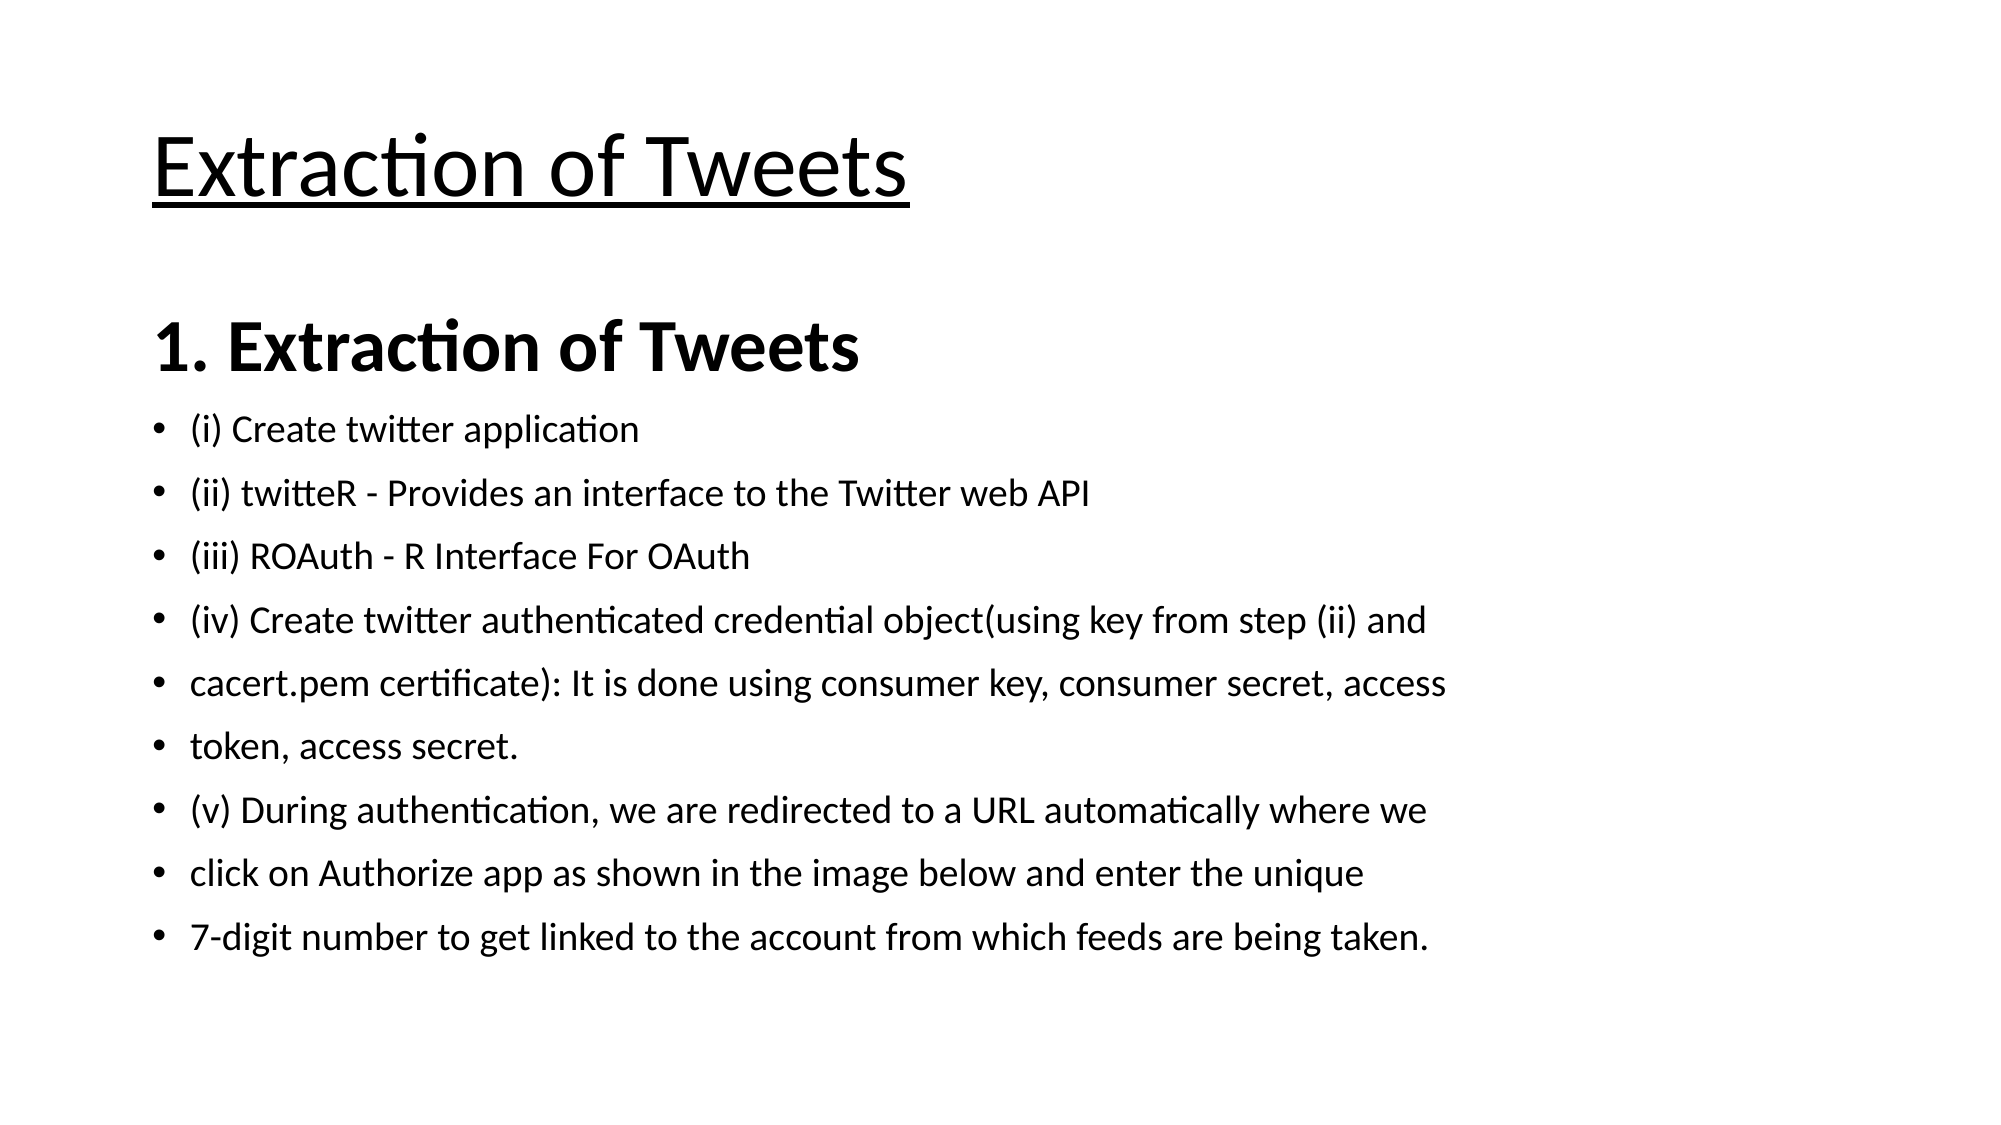

# Extraction of Tweets
1. Extraction of Tweets
(i) Create twitter application
(ii) twitteR - Provides an interface to the Twitter web API
(iii) ROAuth - R Interface For OAuth
(iv) Create twitter authenticated credential object(using key from step (ii) and
cacert.pem certificate): It is done using consumer key, consumer secret, access
token, access secret.
(v) During authentication, we are redirected to a URL automatically where we
click on Authorize app as shown in the image below and enter the unique
7-digit number to get linked to the account from which feeds are being taken.